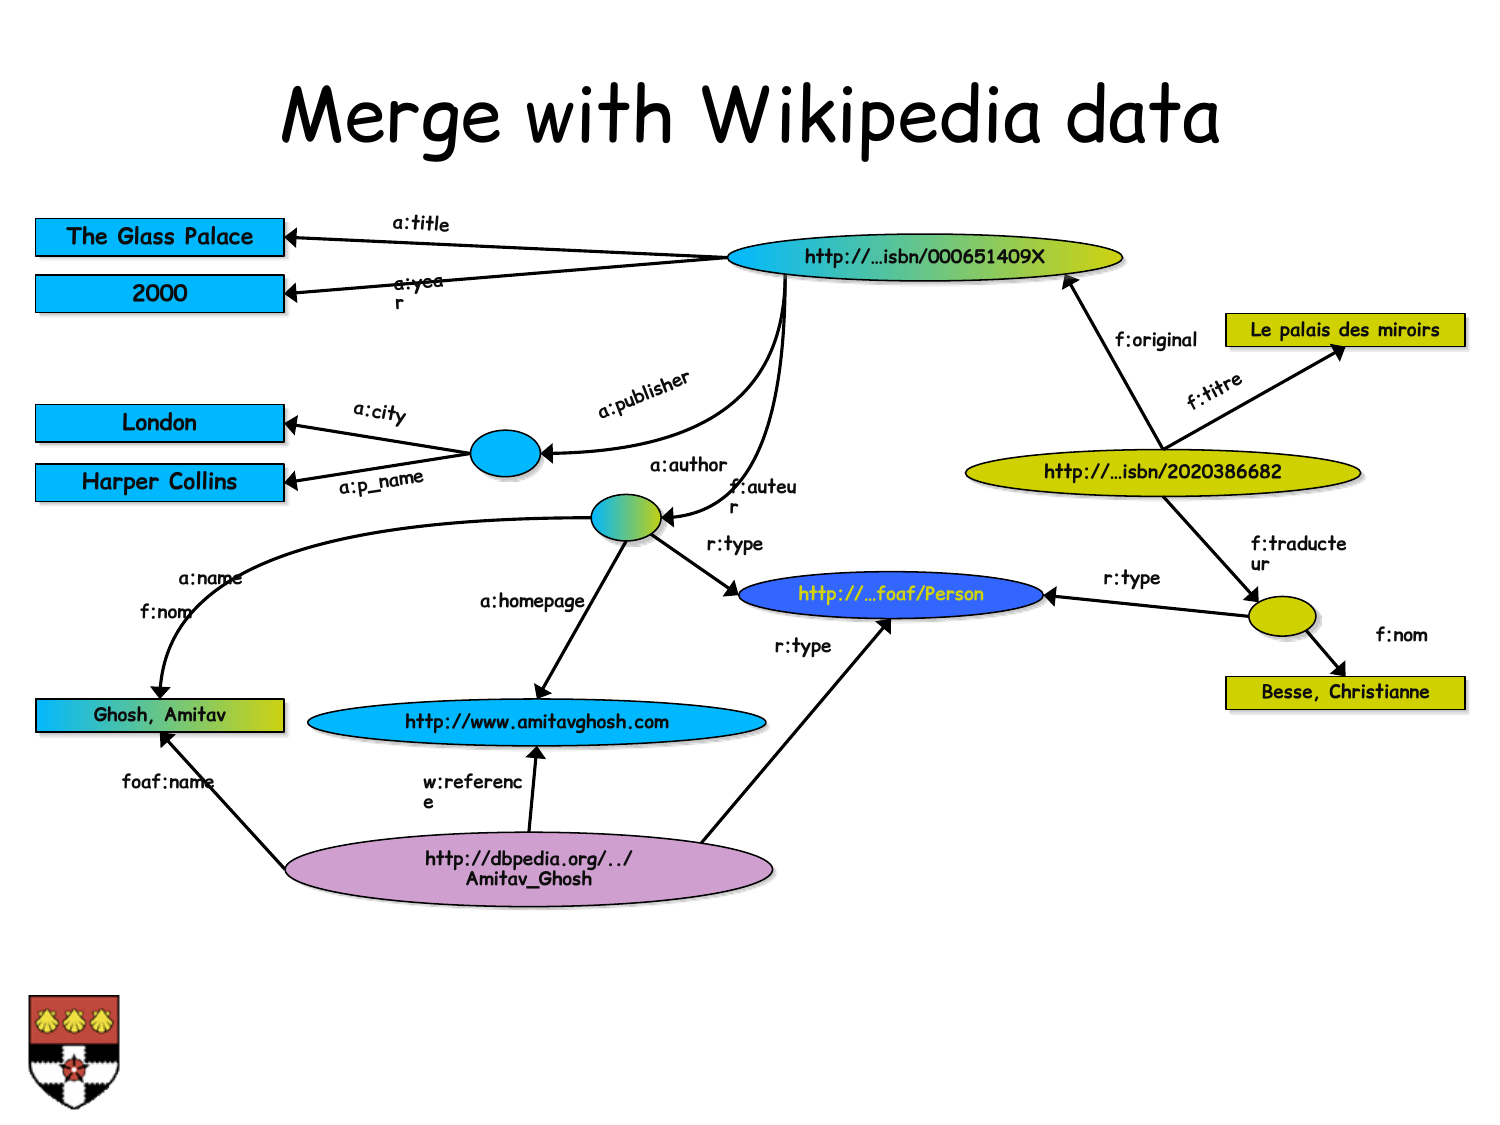

# Merge with Wikipedia data
a:title
The Glass Palace
http://…isbn/000651409X
a:year
2000
Le palais des miroirs
f:original
f:titre
a:publisher
a:city
London

http://…isbn/2020386682
a:author
Harper Collins
a:p_name
f:auteur

r:type
f:traducteur
a:name
r:type
http://…foaf/Person
a:homepage

f:nom
f:nom
r:type
Besse, Christianne
Ghosh, Amitav
http://www.amitavghosh.com
foaf:name
w:reference
http://dbpedia.org/../Amitav_Ghosh